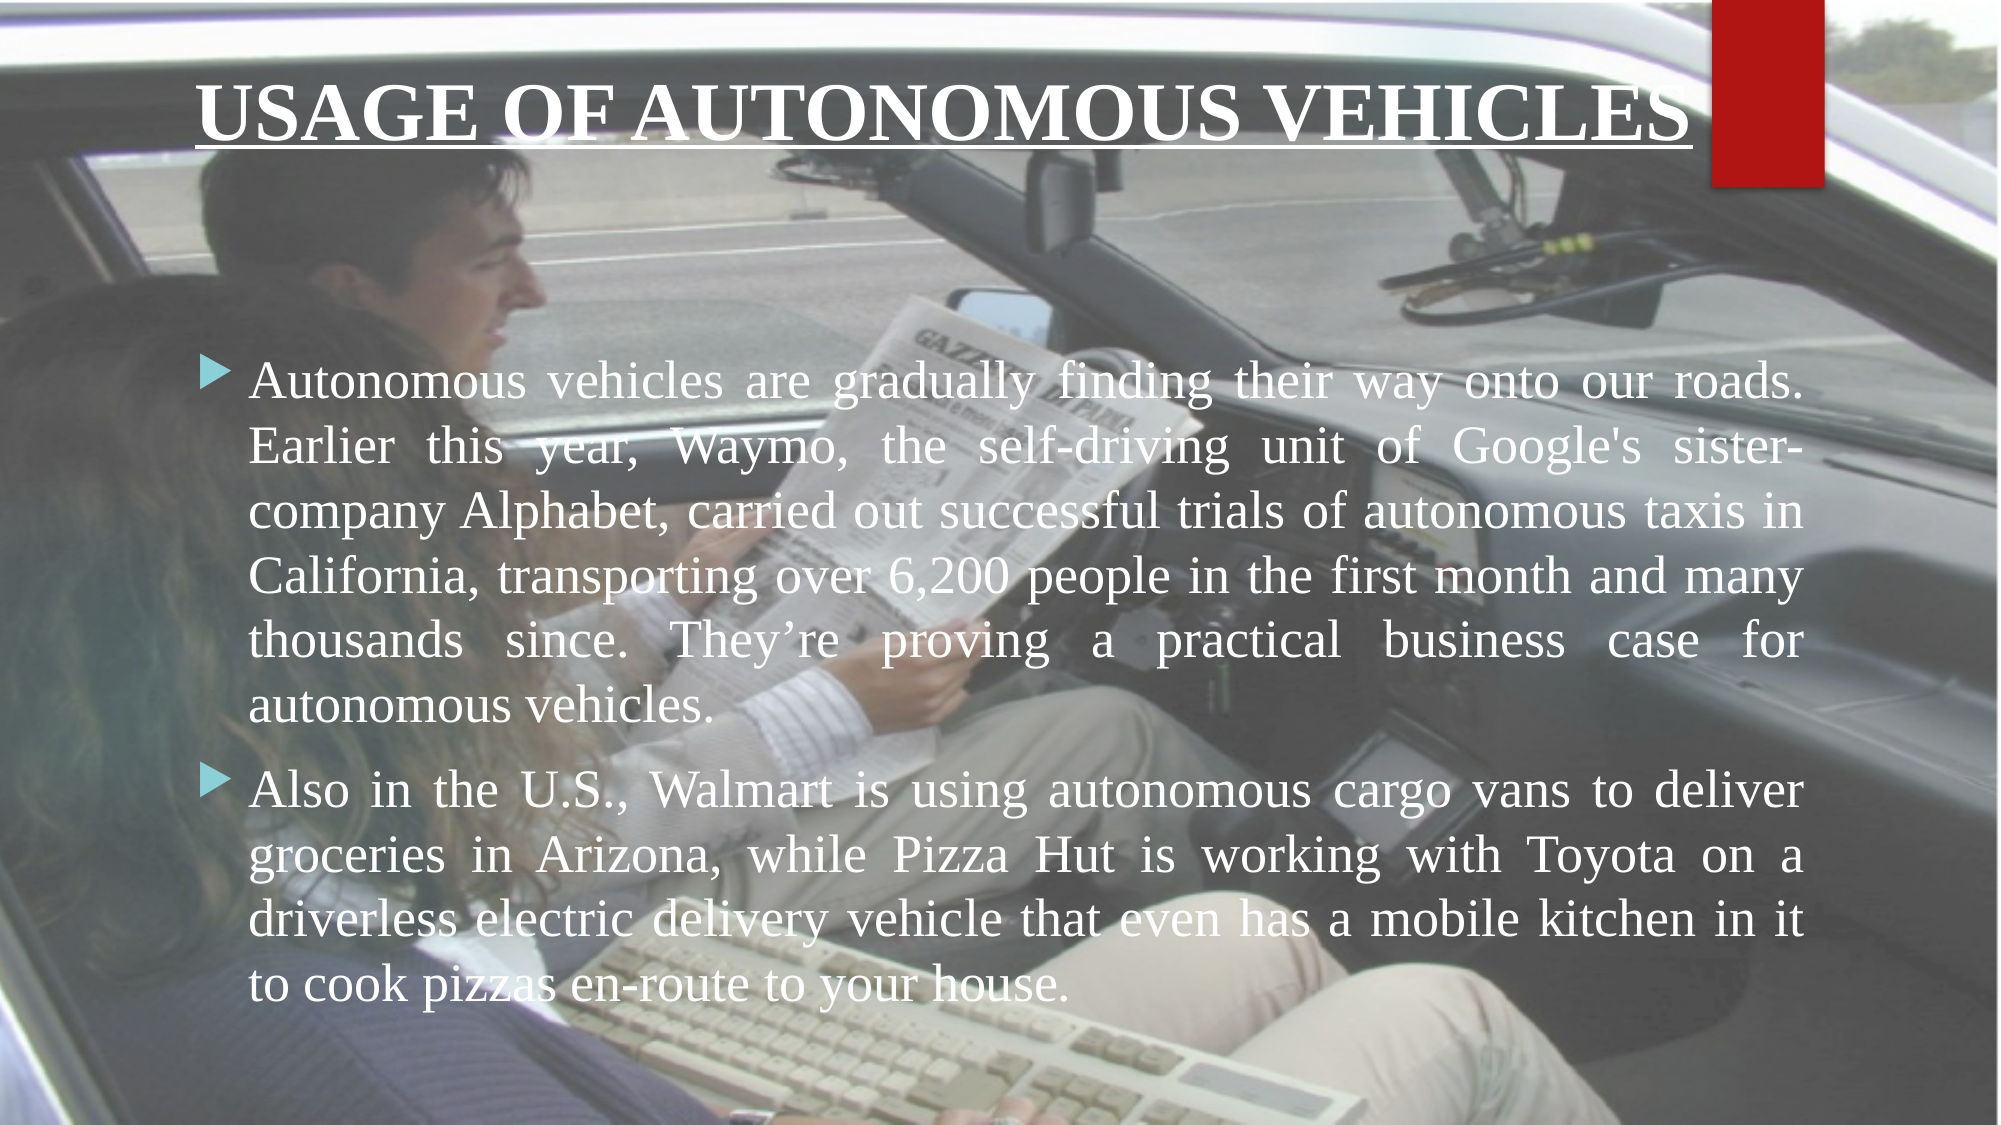

# USAGE OF AUTONOMOUS VEHICLES
Autonomous vehicles are gradually finding their way onto our roads. Earlier this year, Waymo, the self-driving unit of Google's sister-company Alphabet, carried out successful trials of autonomous taxis in California, transporting over 6,200 people in the first month and many thousands since. They’re proving a practical business case for autonomous vehicles.
Also in the U.S., Walmart is using autonomous cargo vans to deliver groceries in Arizona, while Pizza Hut is working with Toyota on a driverless electric delivery vehicle that even has a mobile kitchen in it to cook pizzas en-route to your house.